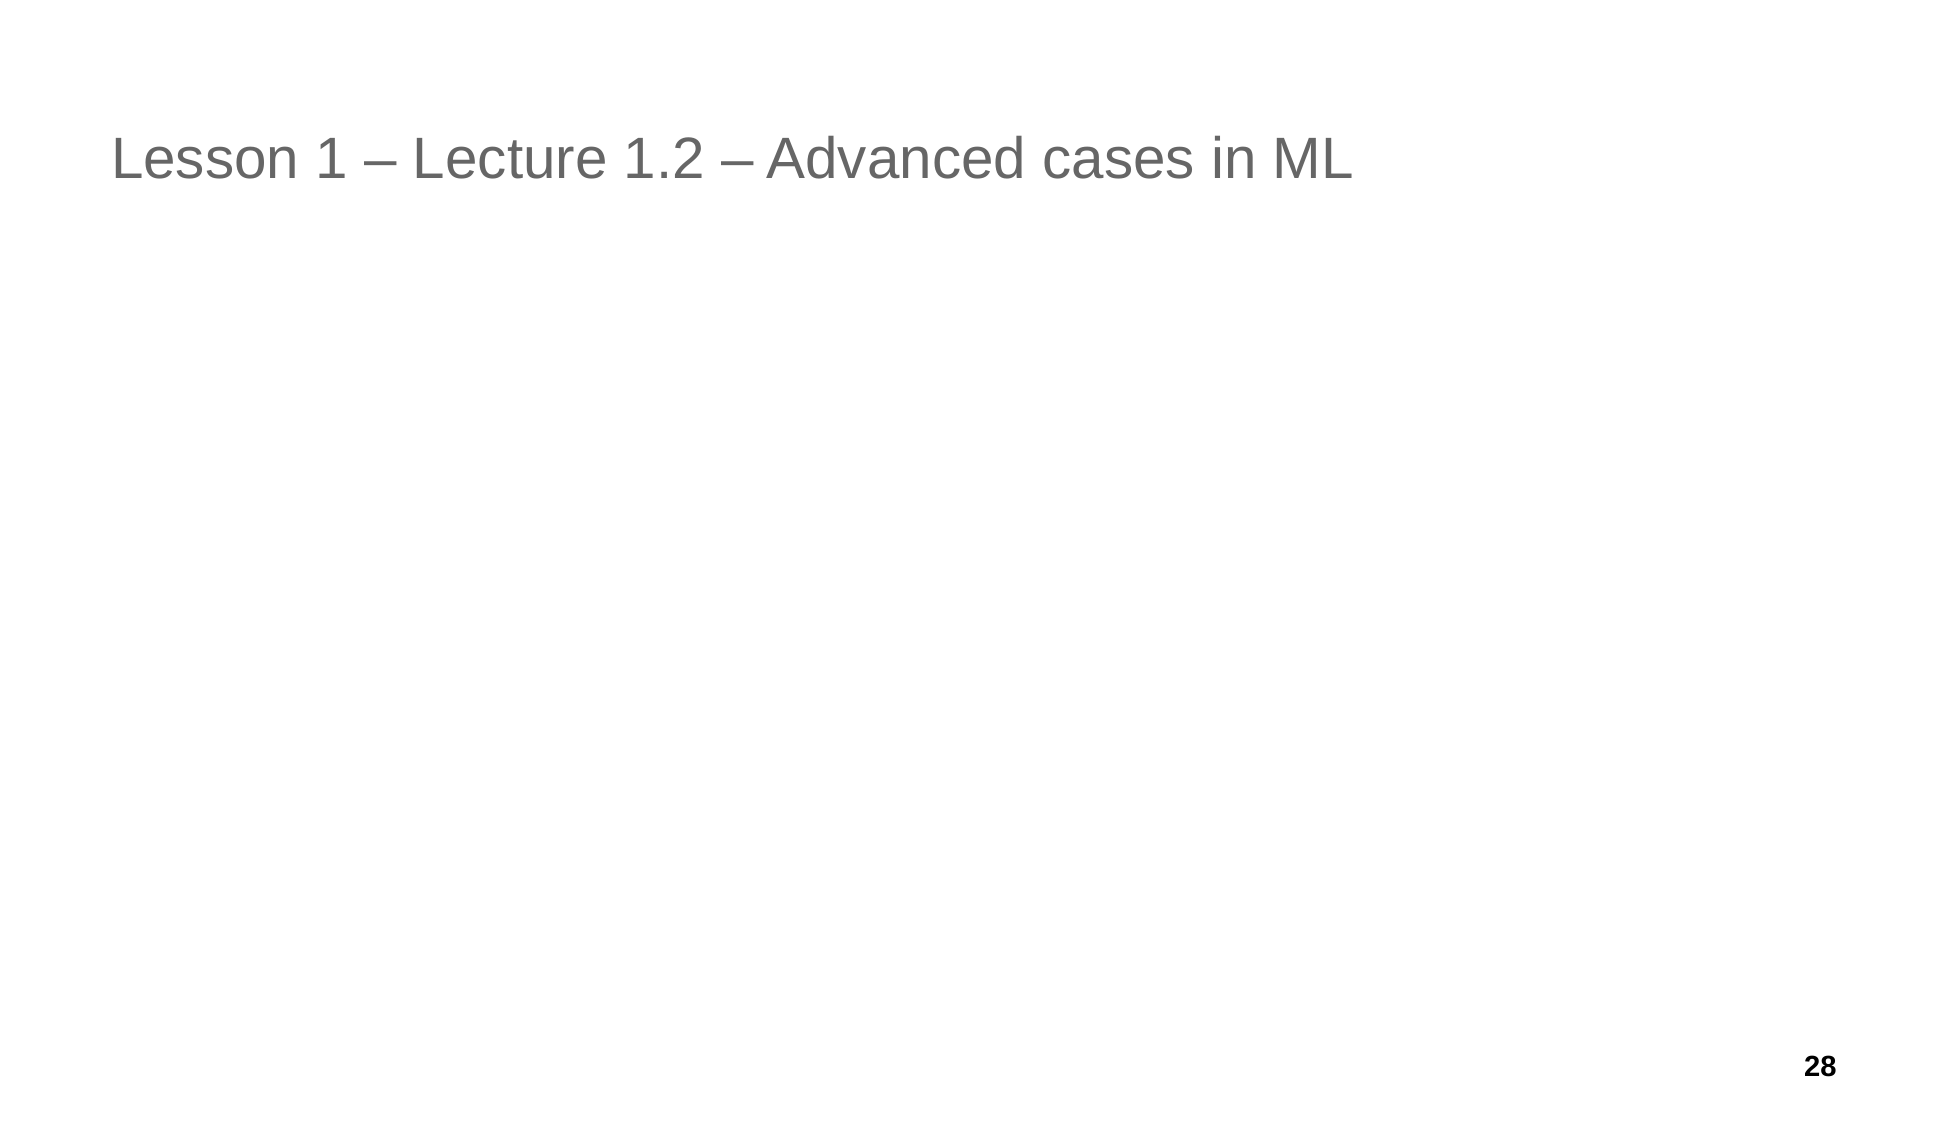

# Lesson 1 – Lecture 1.2 – Advanced cases in ML

28